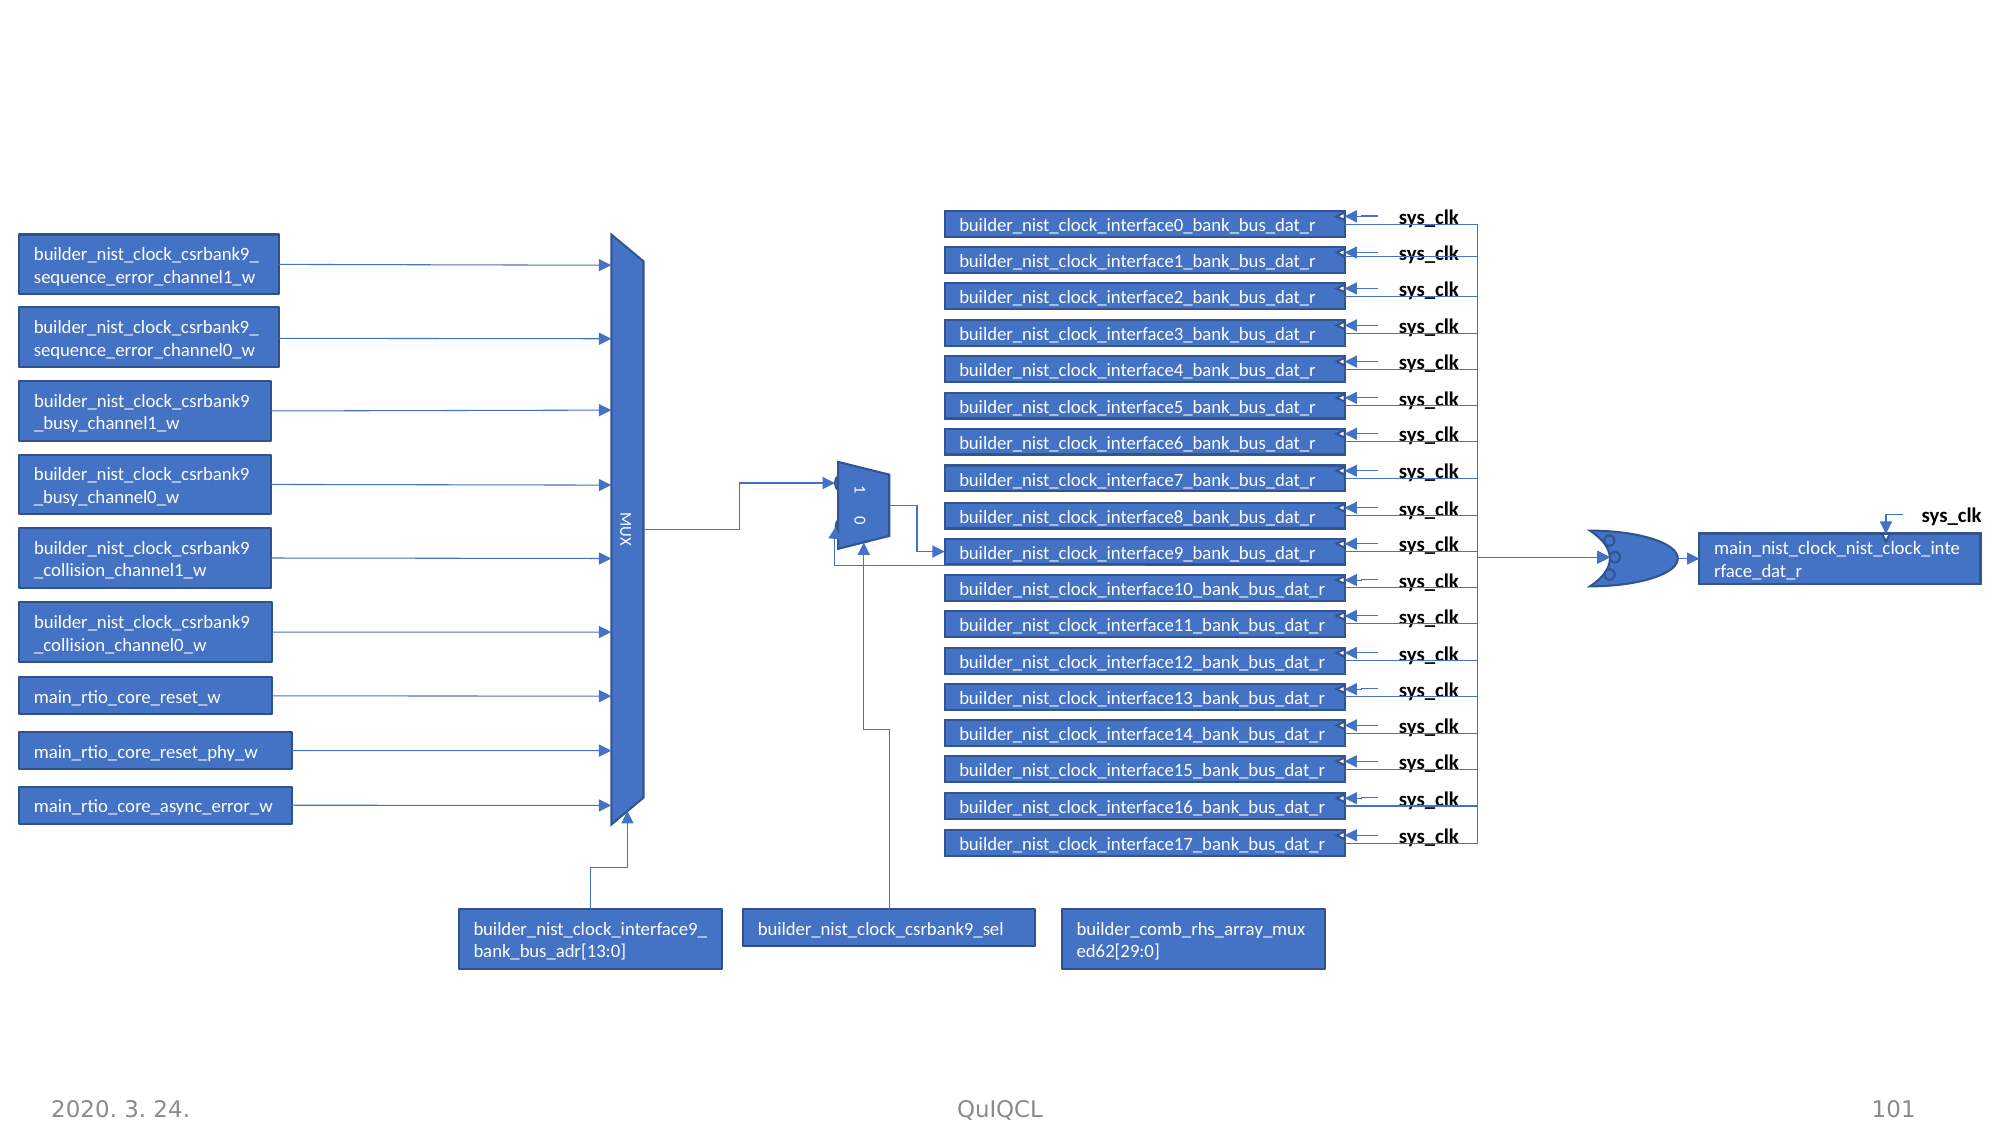

sys_clk
builder_nist_clock_interface0_bank_bus_dat_r

sys_clk
builder_nist_clock_interface1_bank_bus_dat_r

builder_nist_clock_csrbank9_sequence_error_channel1_w
sys_clk
builder_nist_clock_interface2_bank_bus_dat_r

sys_clk
builder_nist_clock_interface3_bank_bus_dat_r

builder_nist_clock_csrbank9_sequence_error_channel0_w
sys_clk
builder_nist_clock_interface4_bank_bus_dat_r

sys_clk
builder_nist_clock_interface5_bank_bus_dat_r

builder_nist_clock_csrbank9_busy_channel1_w
sys_clk
builder_nist_clock_interface6_bank_bus_dat_r

sys_clk
builder_nist_clock_interface7_bank_bus_dat_r

builder_nist_clock_csrbank9_busy_channel0_w
1      0

sys_clk
builder_nist_clock_interface8_bank_bus_dat_r

sys_clk
main_nist_clock_nist_clock_interface_dat_r

MUX
sys_clk
builder_nist_clock_interface9_bank_bus_dat_r

builder_nist_clock_csrbank9_collision_channel1_w

sys_clk
builder_nist_clock_interface10_bank_bus_dat_r

sys_clk
builder_nist_clock_interface11_bank_bus_dat_r

builder_nist_clock_csrbank9_collision_channel0_w
sys_clk
builder_nist_clock_interface12_bank_bus_dat_r

sys_clk
builder_nist_clock_interface13_bank_bus_dat_r

main_rtio_core_reset_w
sys_clk
builder_nist_clock_interface14_bank_bus_dat_r

main_rtio_core_reset_phy_w
sys_clk
builder_nist_clock_interface15_bank_bus_dat_r

sys_clk
builder_nist_clock_interface16_bank_bus_dat_r

main_rtio_core_async_error_w
sys_clk
builder_nist_clock_interface17_bank_bus_dat_r

builder_nist_clock_interface9_bank_bus_adr[13:0]
builder_nist_clock_csrbank9_sel
builder_comb_rhs_array_muxed62[29:0]
2020. 3. 24.
QuIQCL
101